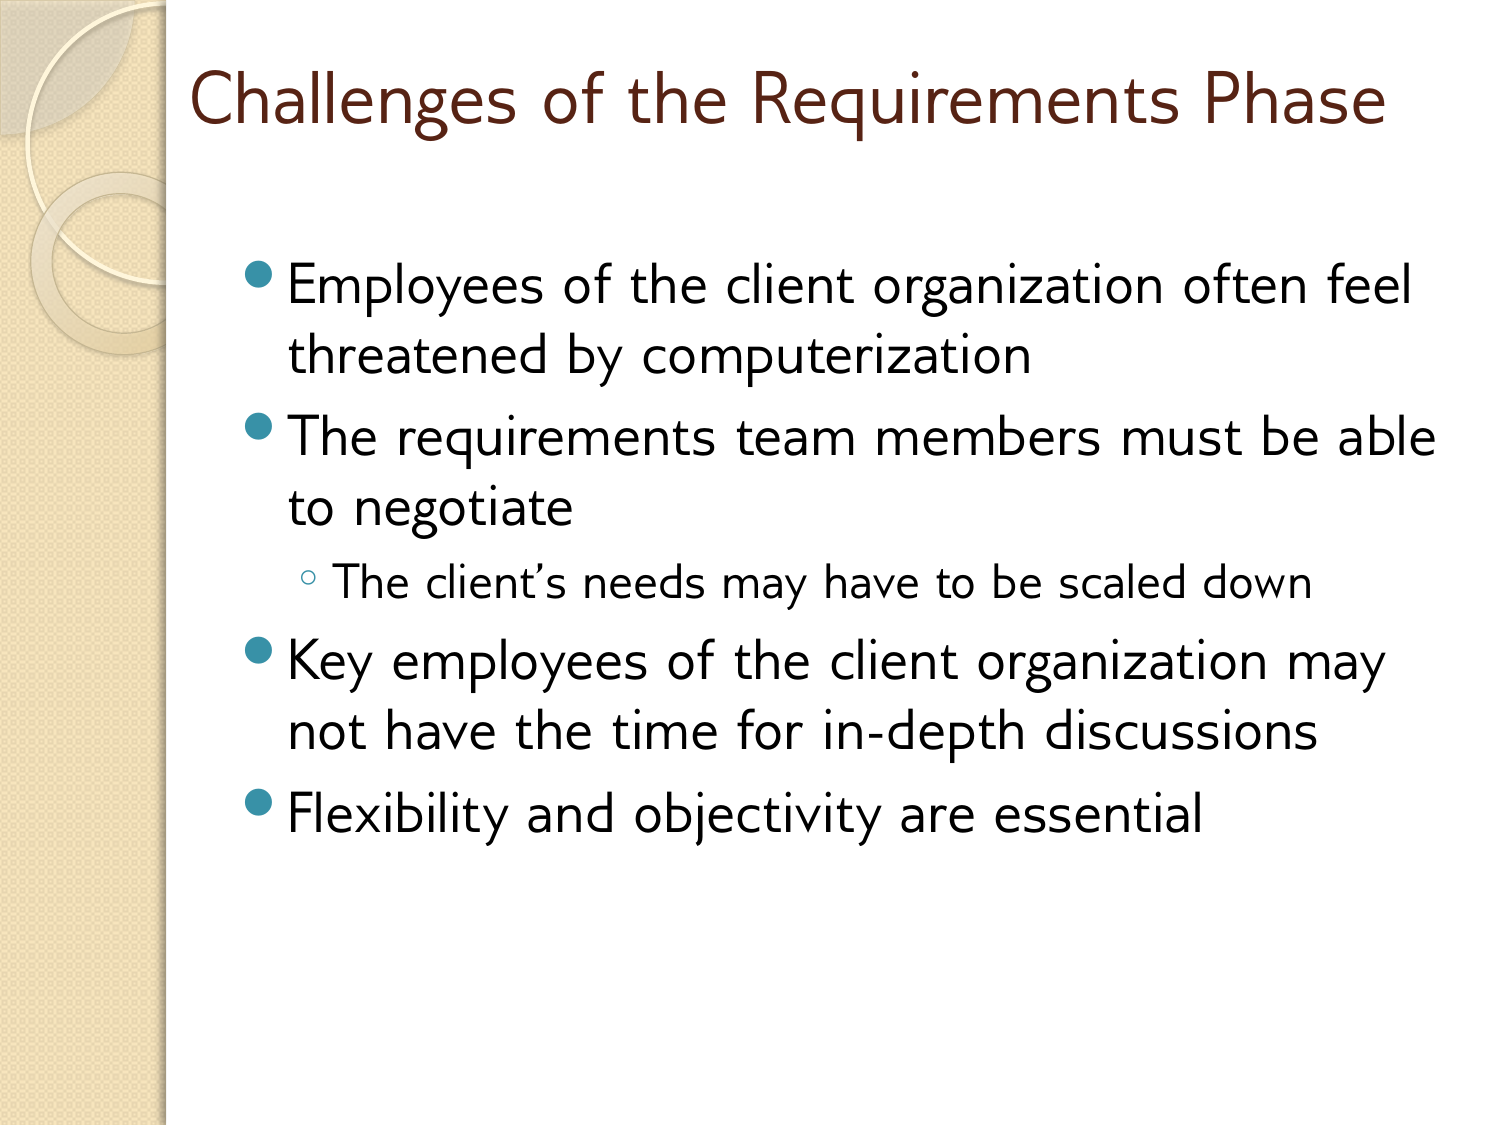

# Challenges of the Requirements Phase
Employees of the client organization often feel threatened by computerization
The requirements team members must be able to negotiate
The client’s needs may have to be scaled down
Key employees of the client organization may not have the time for in-depth discussions
Flexibility and objectivity are essential